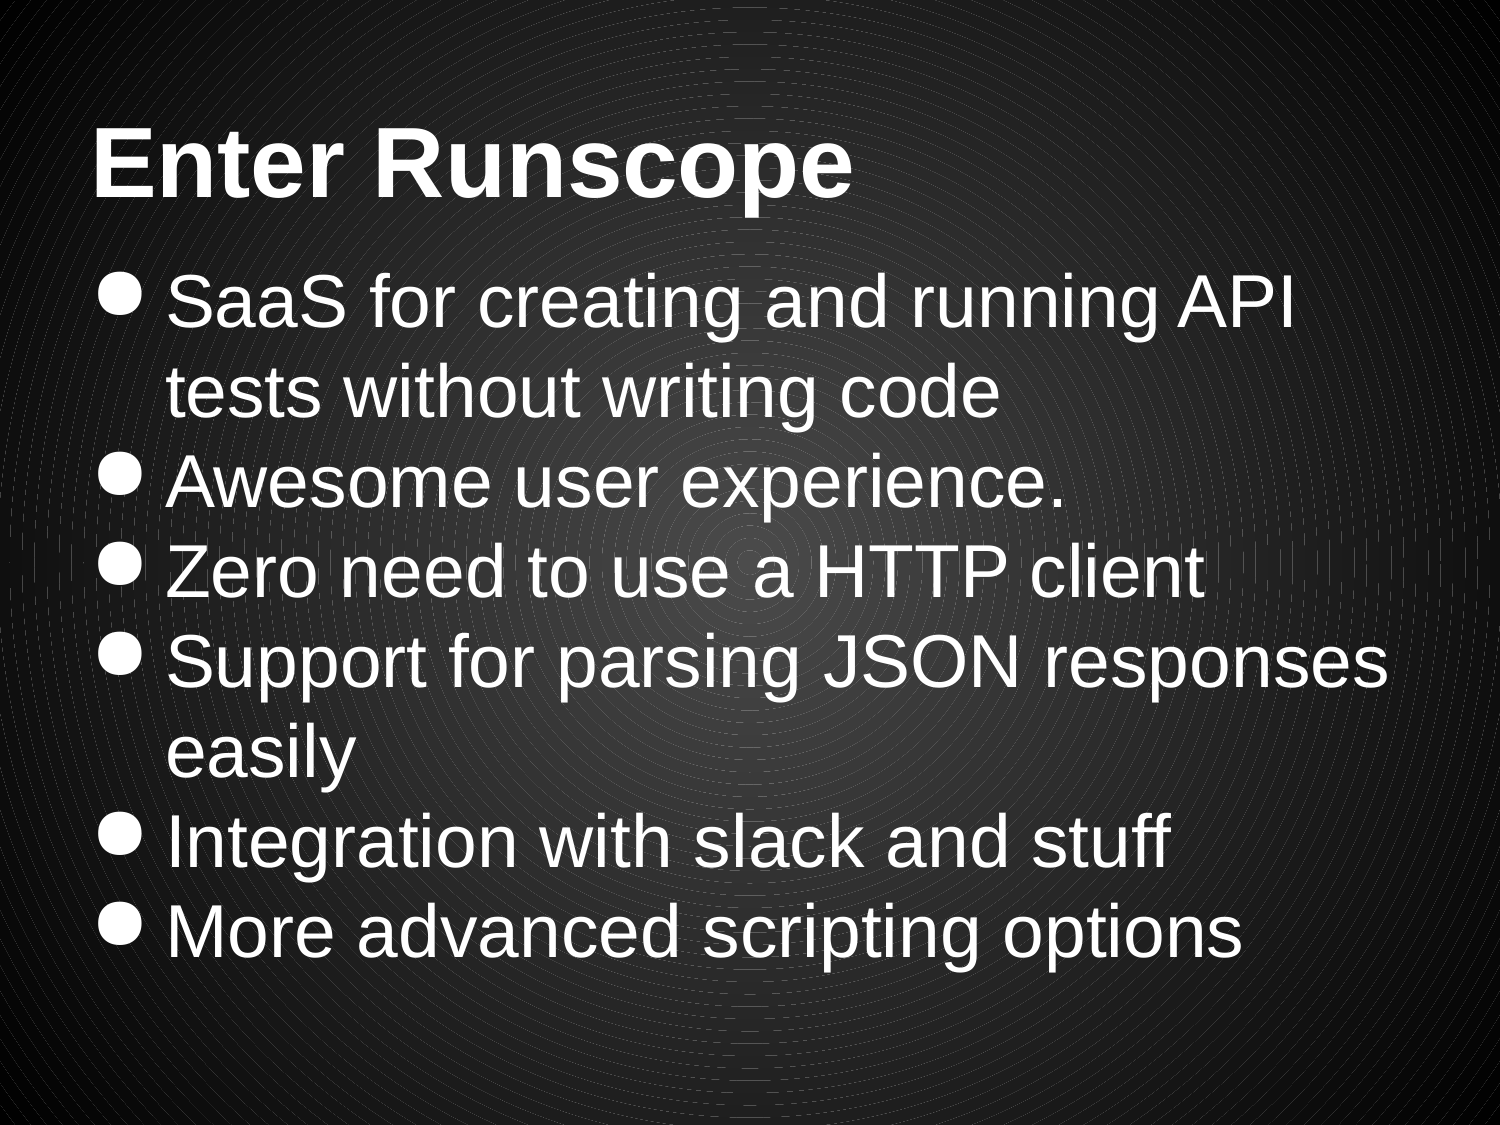

# Enter Runscope
SaaS for creating and running API tests without writing code
Awesome user experience.
Zero need to use a HTTP client
Support for parsing JSON responses easily
Integration with slack and stuff
More advanced scripting options